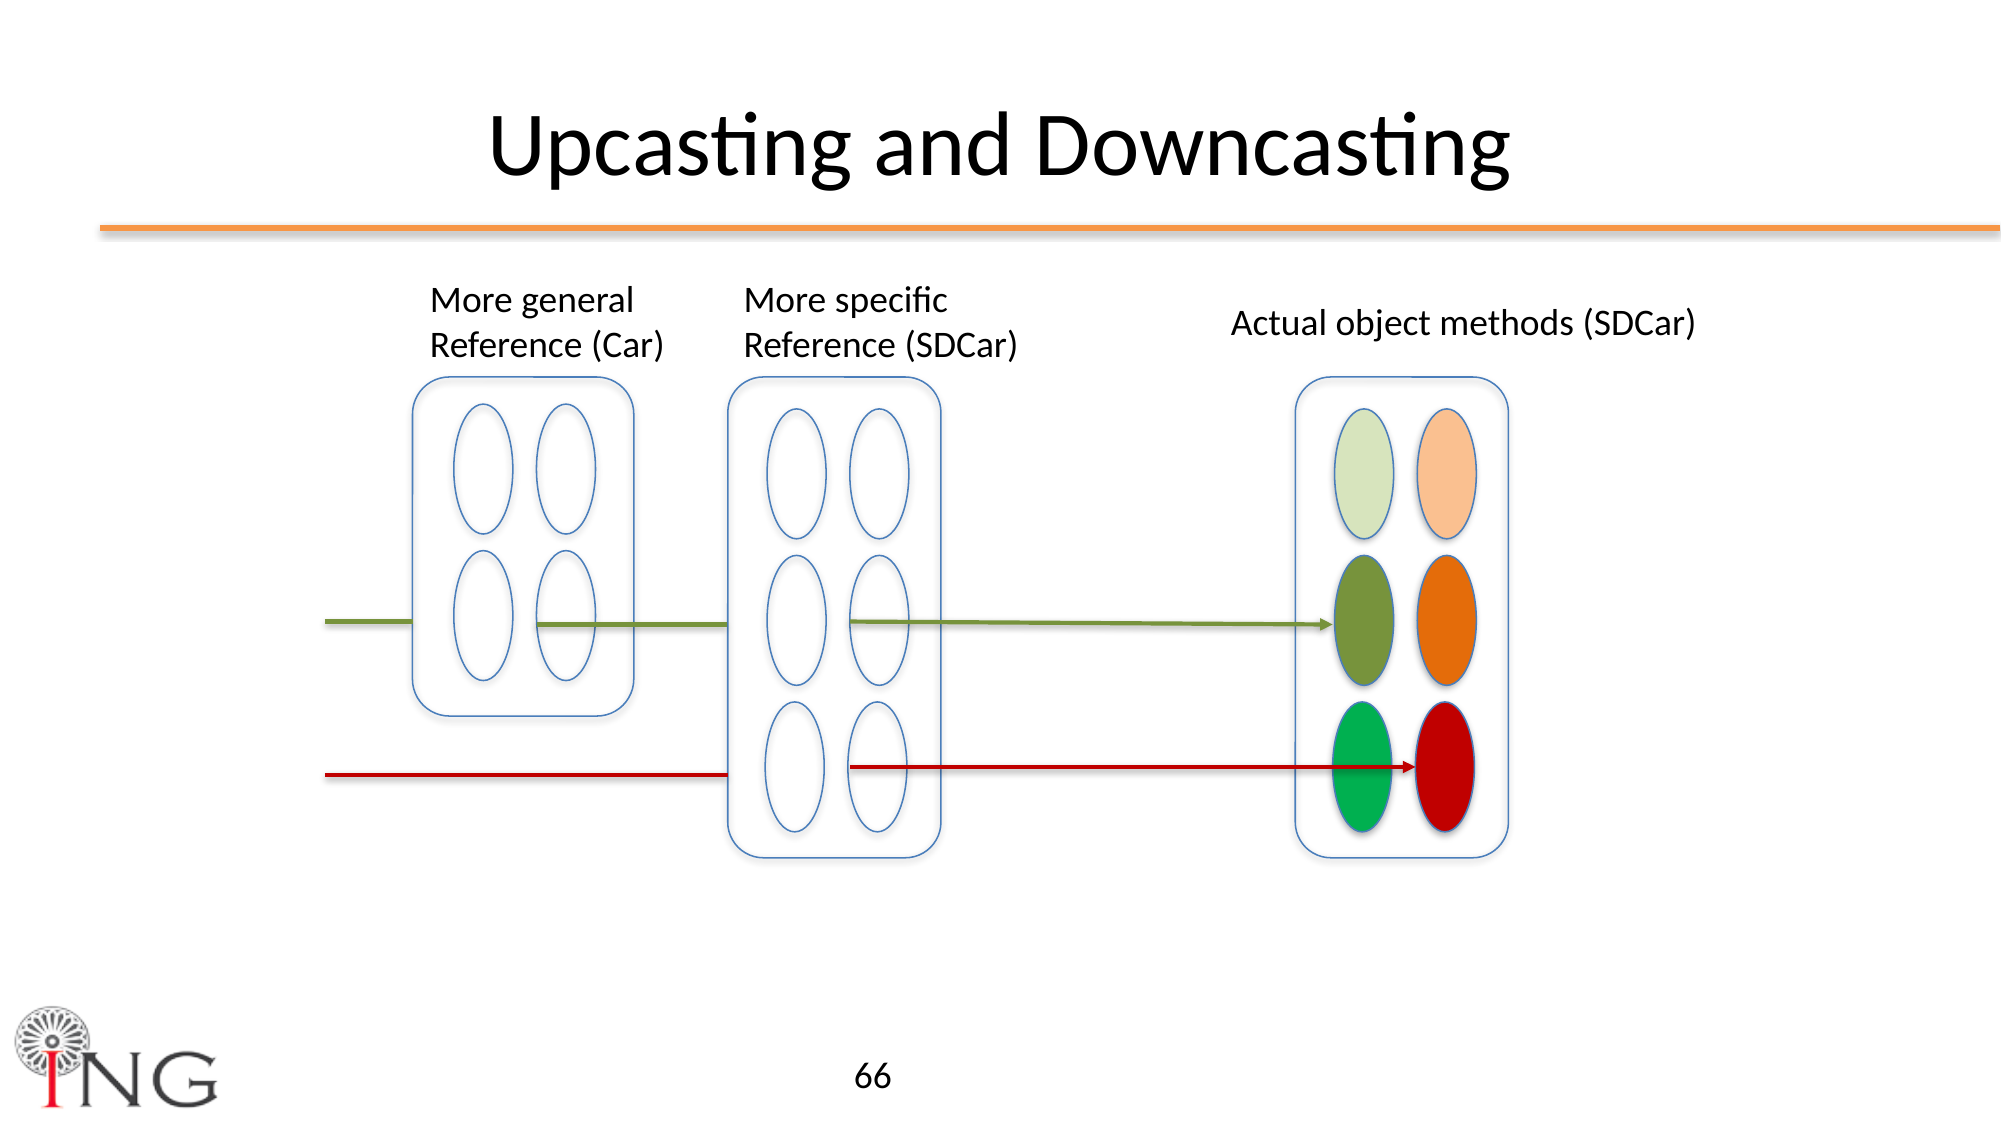

# Upcasting and Downcasting
More general
Reference (Car)
More specific
Reference (SDCar)
Actual object methods (SDCar)

66